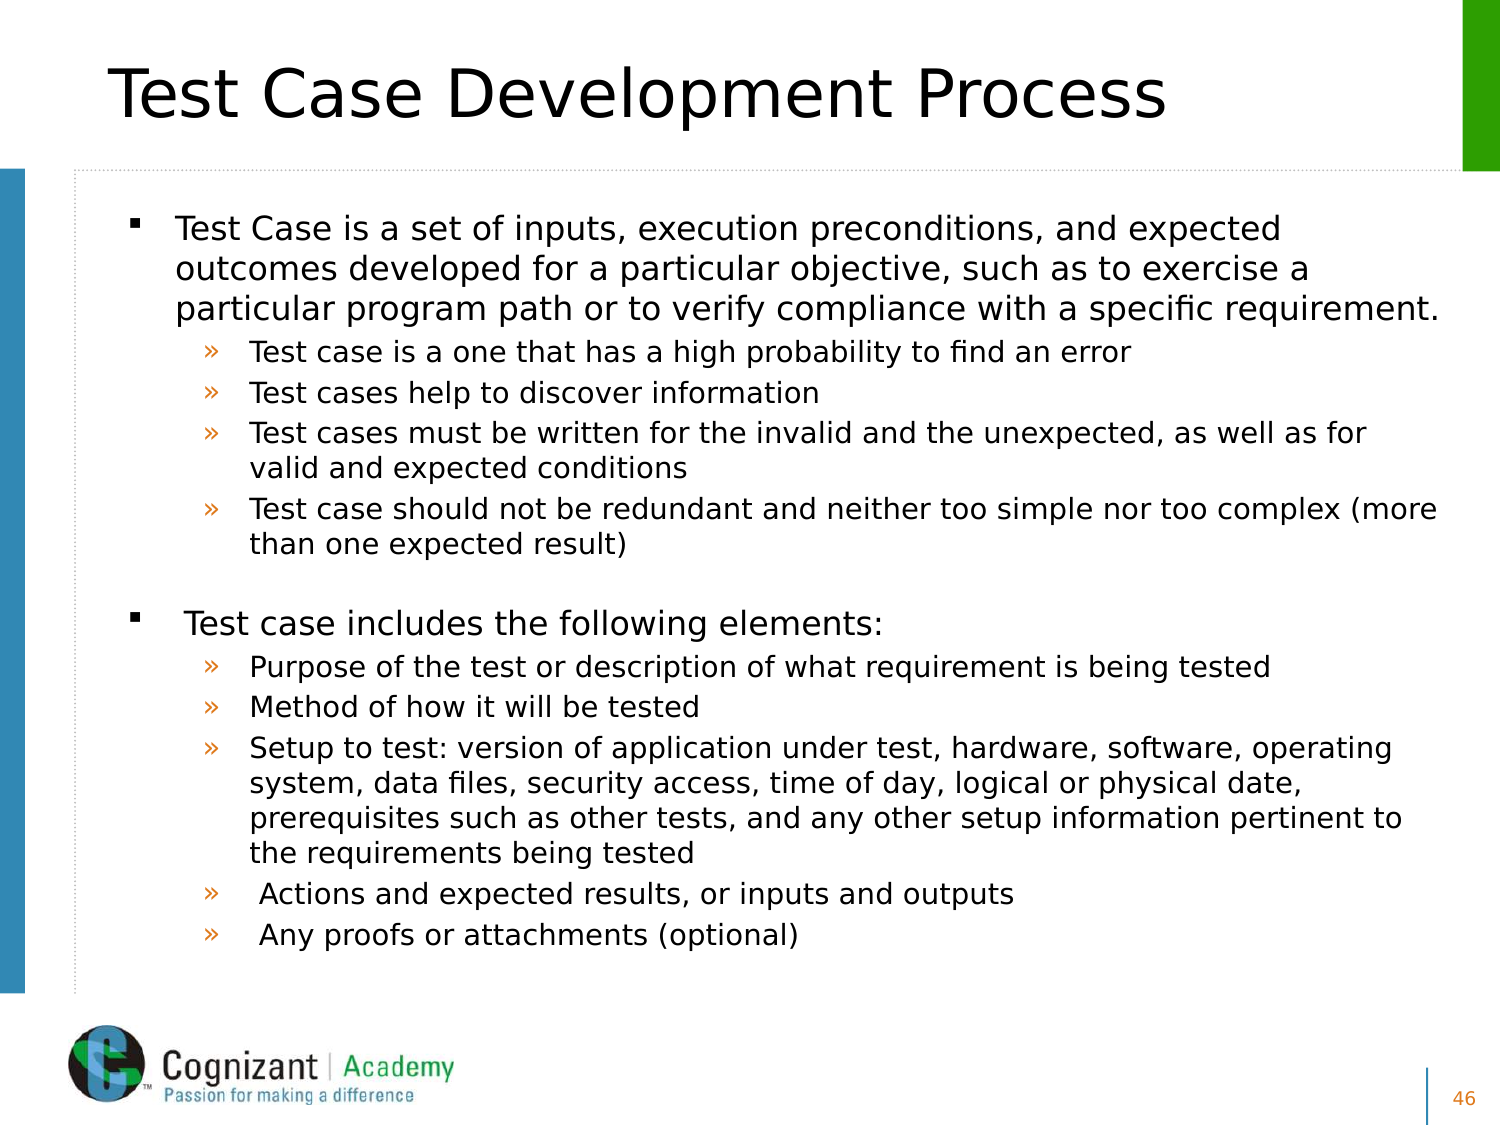

# Test Case Development Process
Test Case is a set of inputs, execution preconditions, and expected outcomes developed for a particular objective, such as to exercise a particular program path or to verify compliance with a specific requirement.
Test case is a one that has a high probability to find an error
Test cases help to discover information
Test cases must be written for the invalid and the unexpected, as well as for valid and expected conditions
Test case should not be redundant and neither too simple nor too complex (more than one expected result)

Test case includes the following elements:
Purpose of the test or description of what requirement is being tested
Method of how it will be tested
Setup to test: version of application under test, hardware, software, operating system, data files, security access, time of day, logical or physical date, prerequisites such as other tests, and any other setup information pertinent to the requirements being tested
 Actions and expected results, or inputs and outputs
 Any proofs or attachments (optional)

46